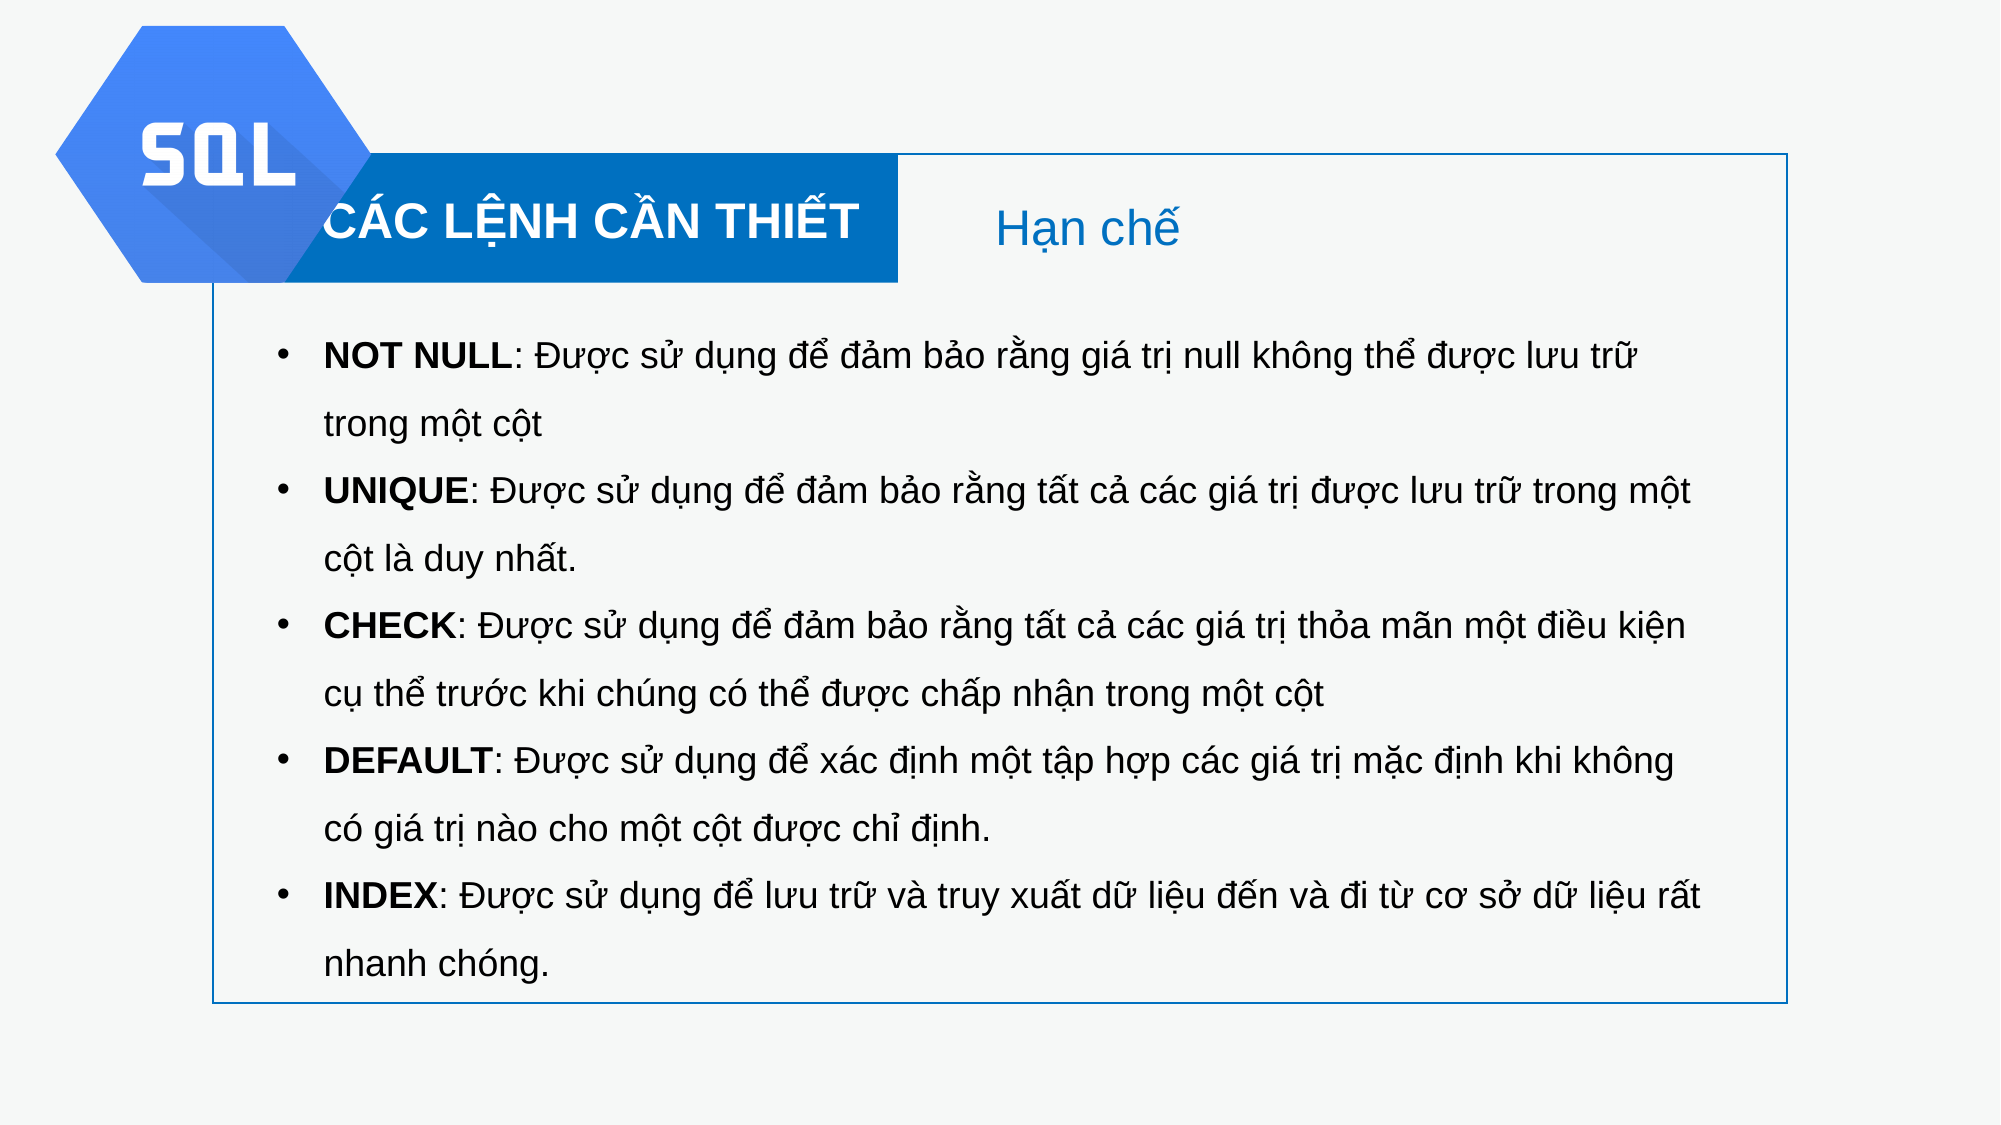

CÁC LỆNH CẦN THIẾT
Hạn chế
NOT NULL: Được sử dụng để đảm bảo rằng giá trị null không thể được lưu trữ trong một cột
UNIQUE: Được sử dụng để đảm bảo rằng tất cả các giá trị được lưu trữ trong một cột là duy nhất.
CHECK: Được sử dụng để đảm bảo rằng tất cả các giá trị thỏa mãn một điều kiện cụ thể trước khi chúng có thể được chấp nhận trong một cột
DEFAULT: Được sử dụng để xác định một tập hợp các giá trị mặc định khi không có giá trị nào cho một cột được chỉ định.
INDEX: Được sử dụng để lưu trữ và truy xuất dữ liệu đến và đi từ cơ sở dữ liệu rất nhanh chóng.